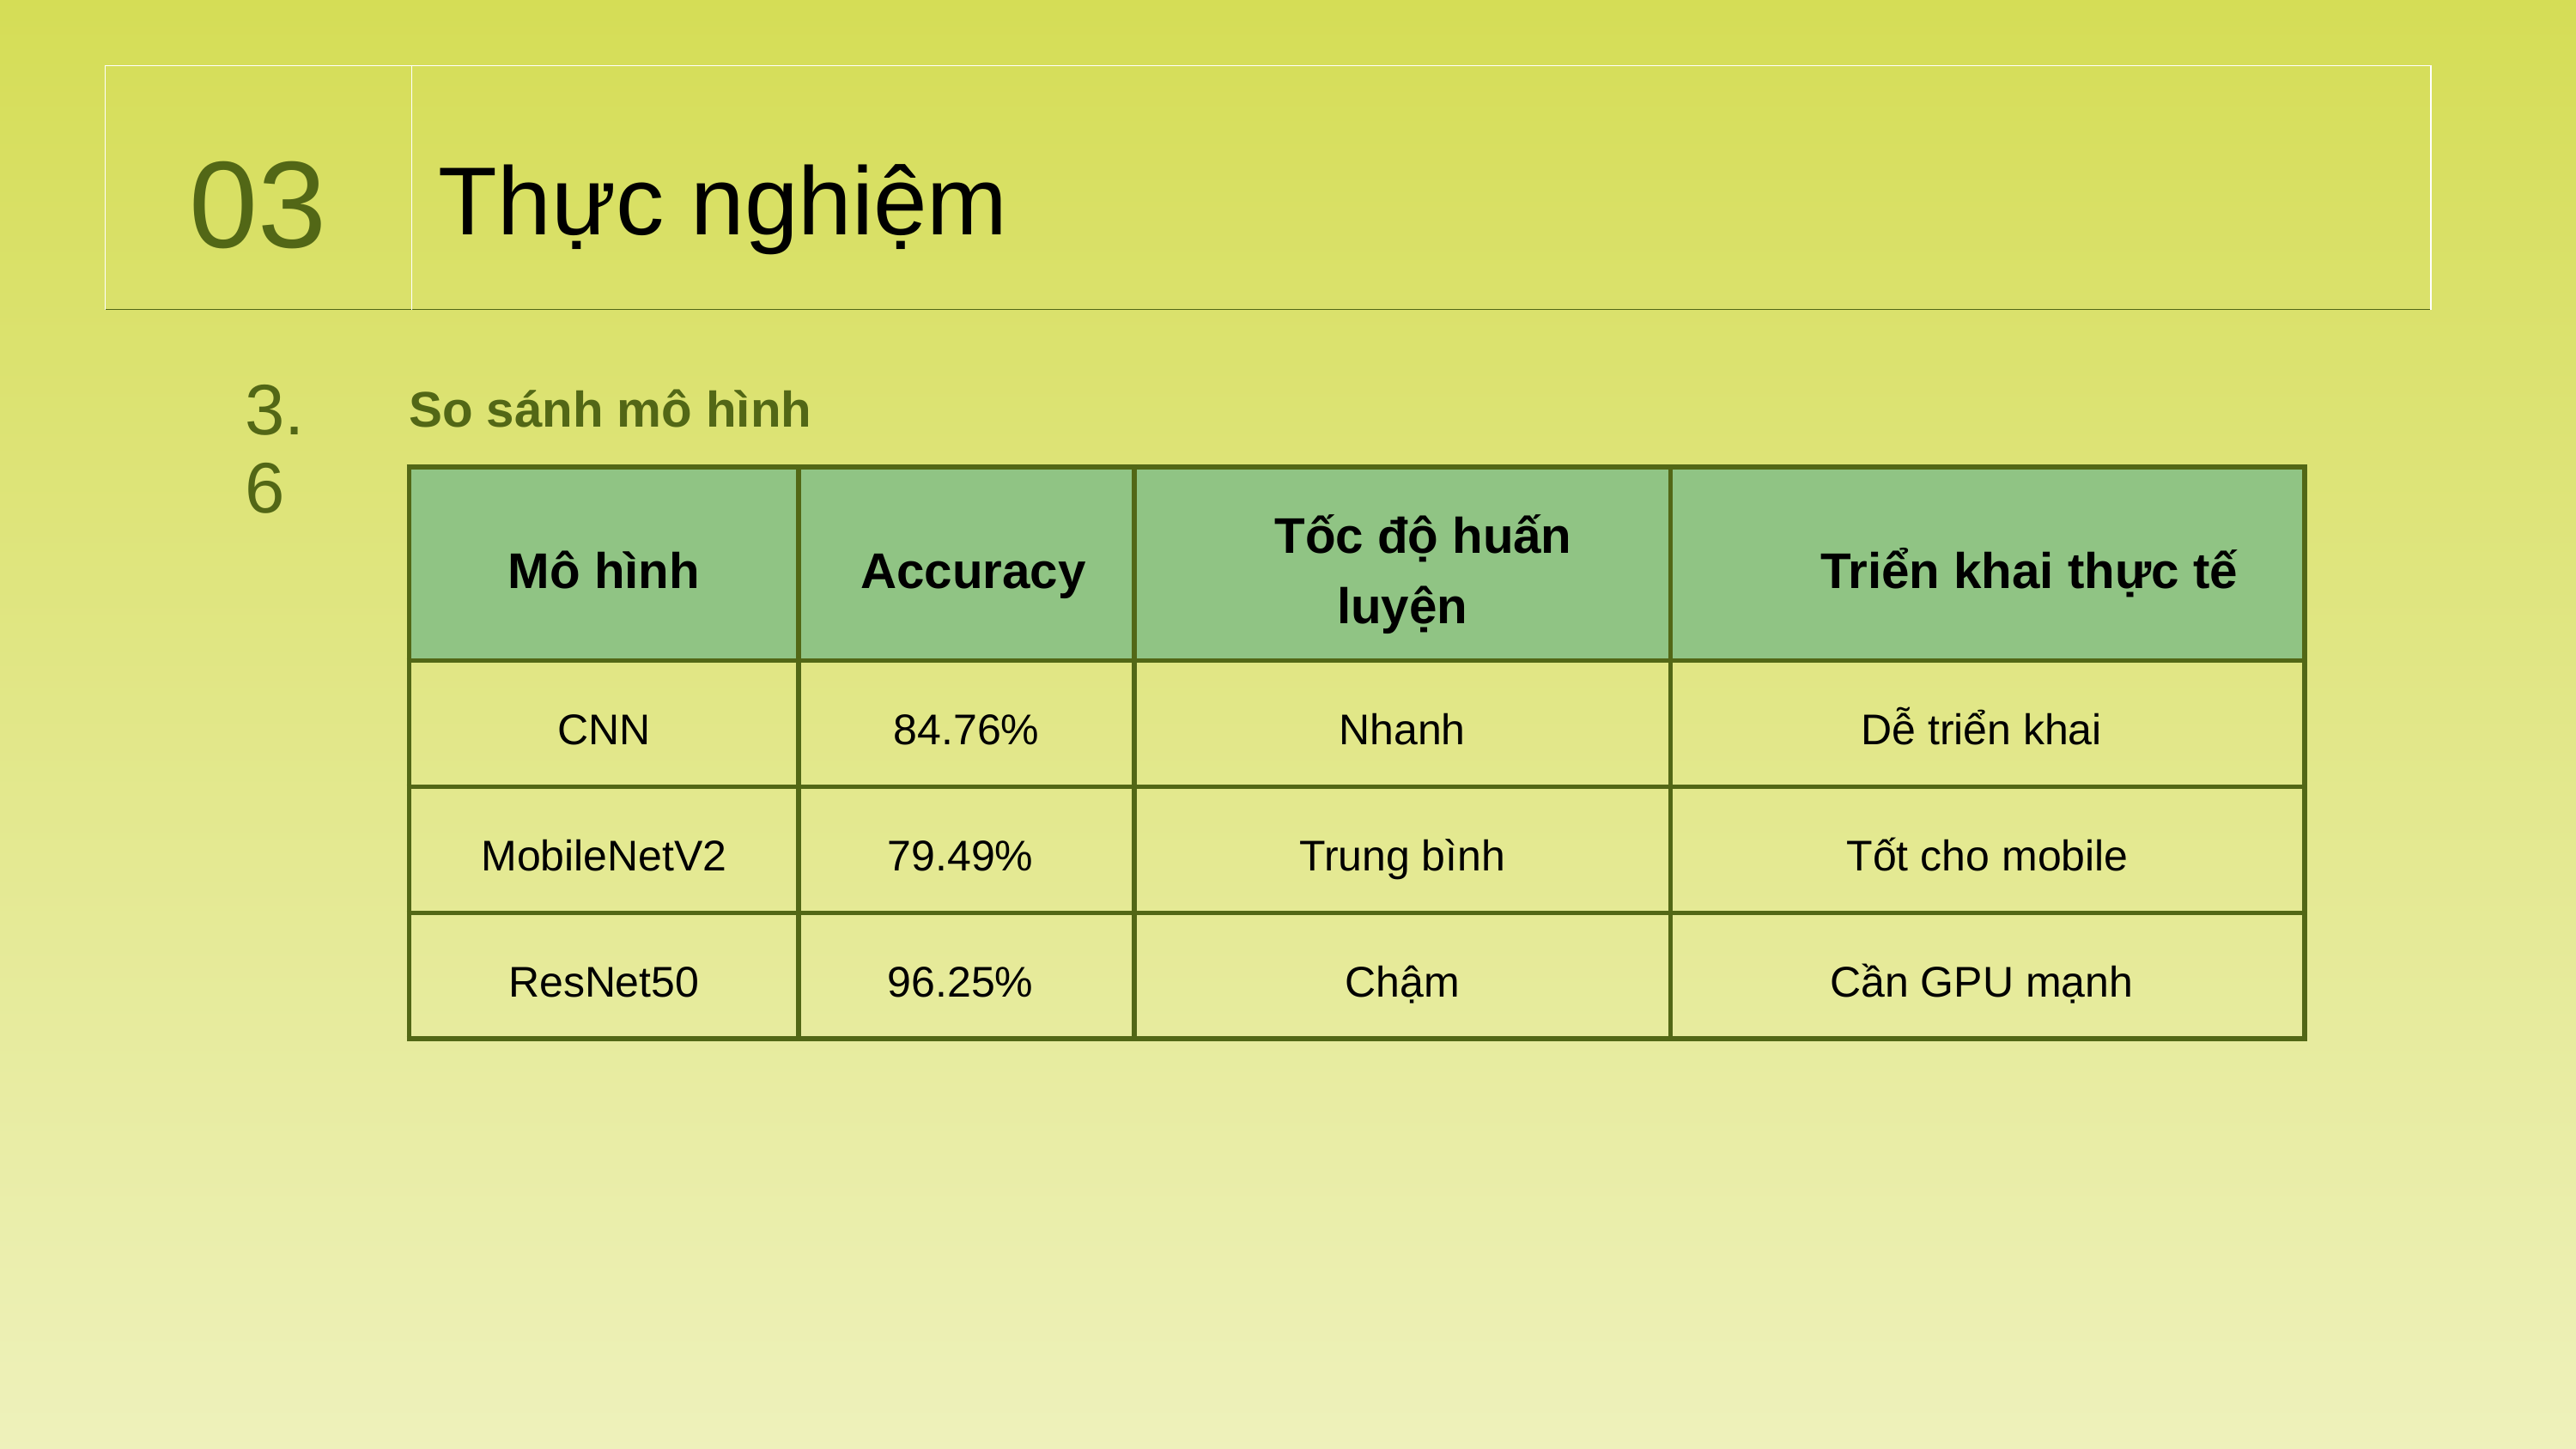

| 03 | Thực nghiệm |
| --- | --- |
3.6
So sánh mô hình
| Mô hình | Accuracy | Tốc độ huấn luyện | Triển khai thực tế |
| --- | --- | --- | --- |
| CNN | 84.76% | Nhanh | Dễ triển khai |
| MobileNetV2 | 79.49% | Trung bình | Tốt cho mobile |
| ResNet50 | 96.25% | Chậm | Cần GPU mạnh |